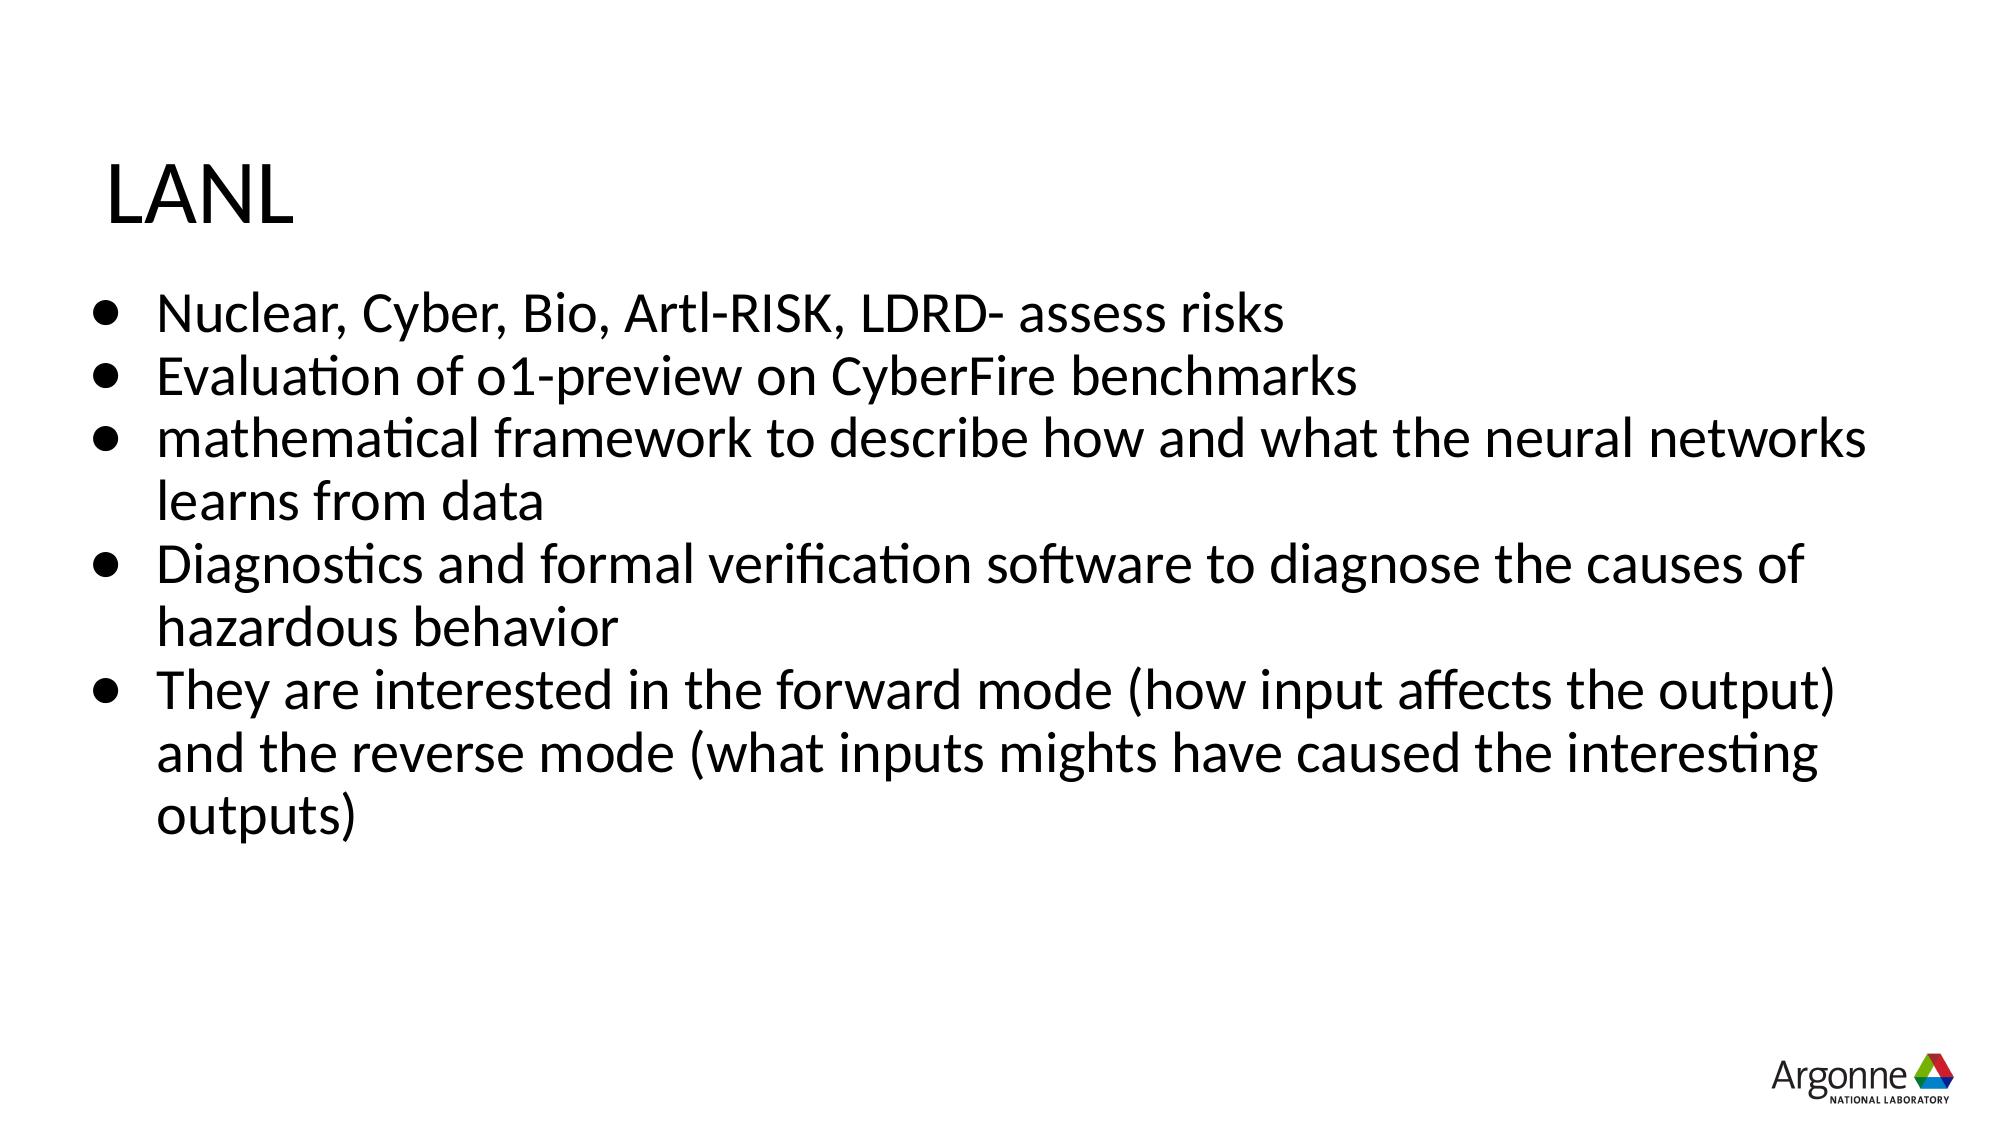

# LANL
Nuclear, Cyber, Bio, Artl-RISK, LDRD- assess risks
Evaluation of o1-preview on CyberFire benchmarks
mathematical framework to describe how and what the neural networks learns from data
Diagnostics and formal verification software to diagnose the causes of hazardous behavior
They are interested in the forward mode (how input affects the output) and the reverse mode (what inputs mights have caused the interesting outputs)